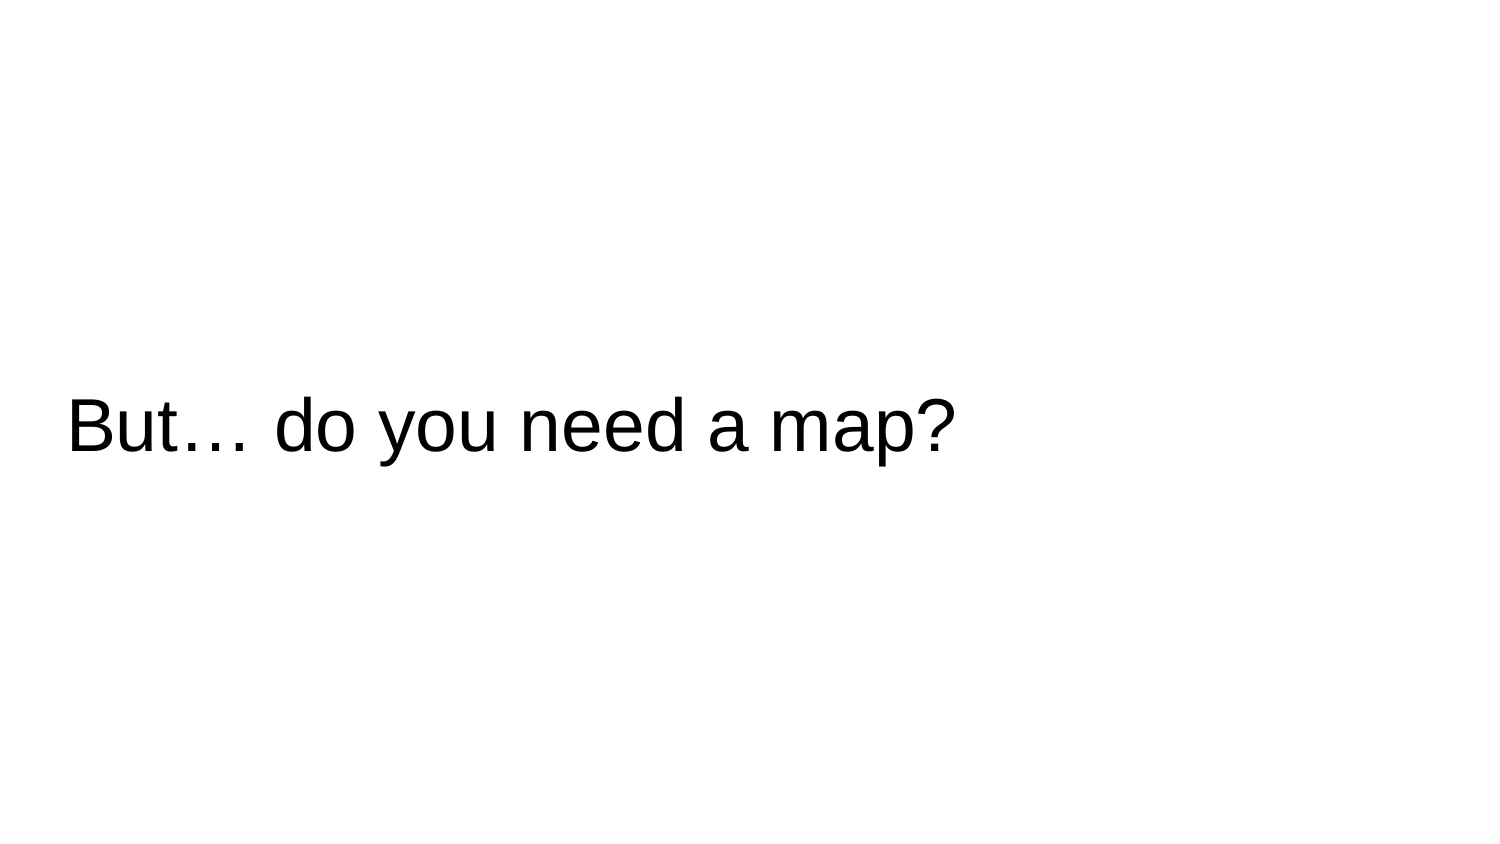

# But… do you need a map?